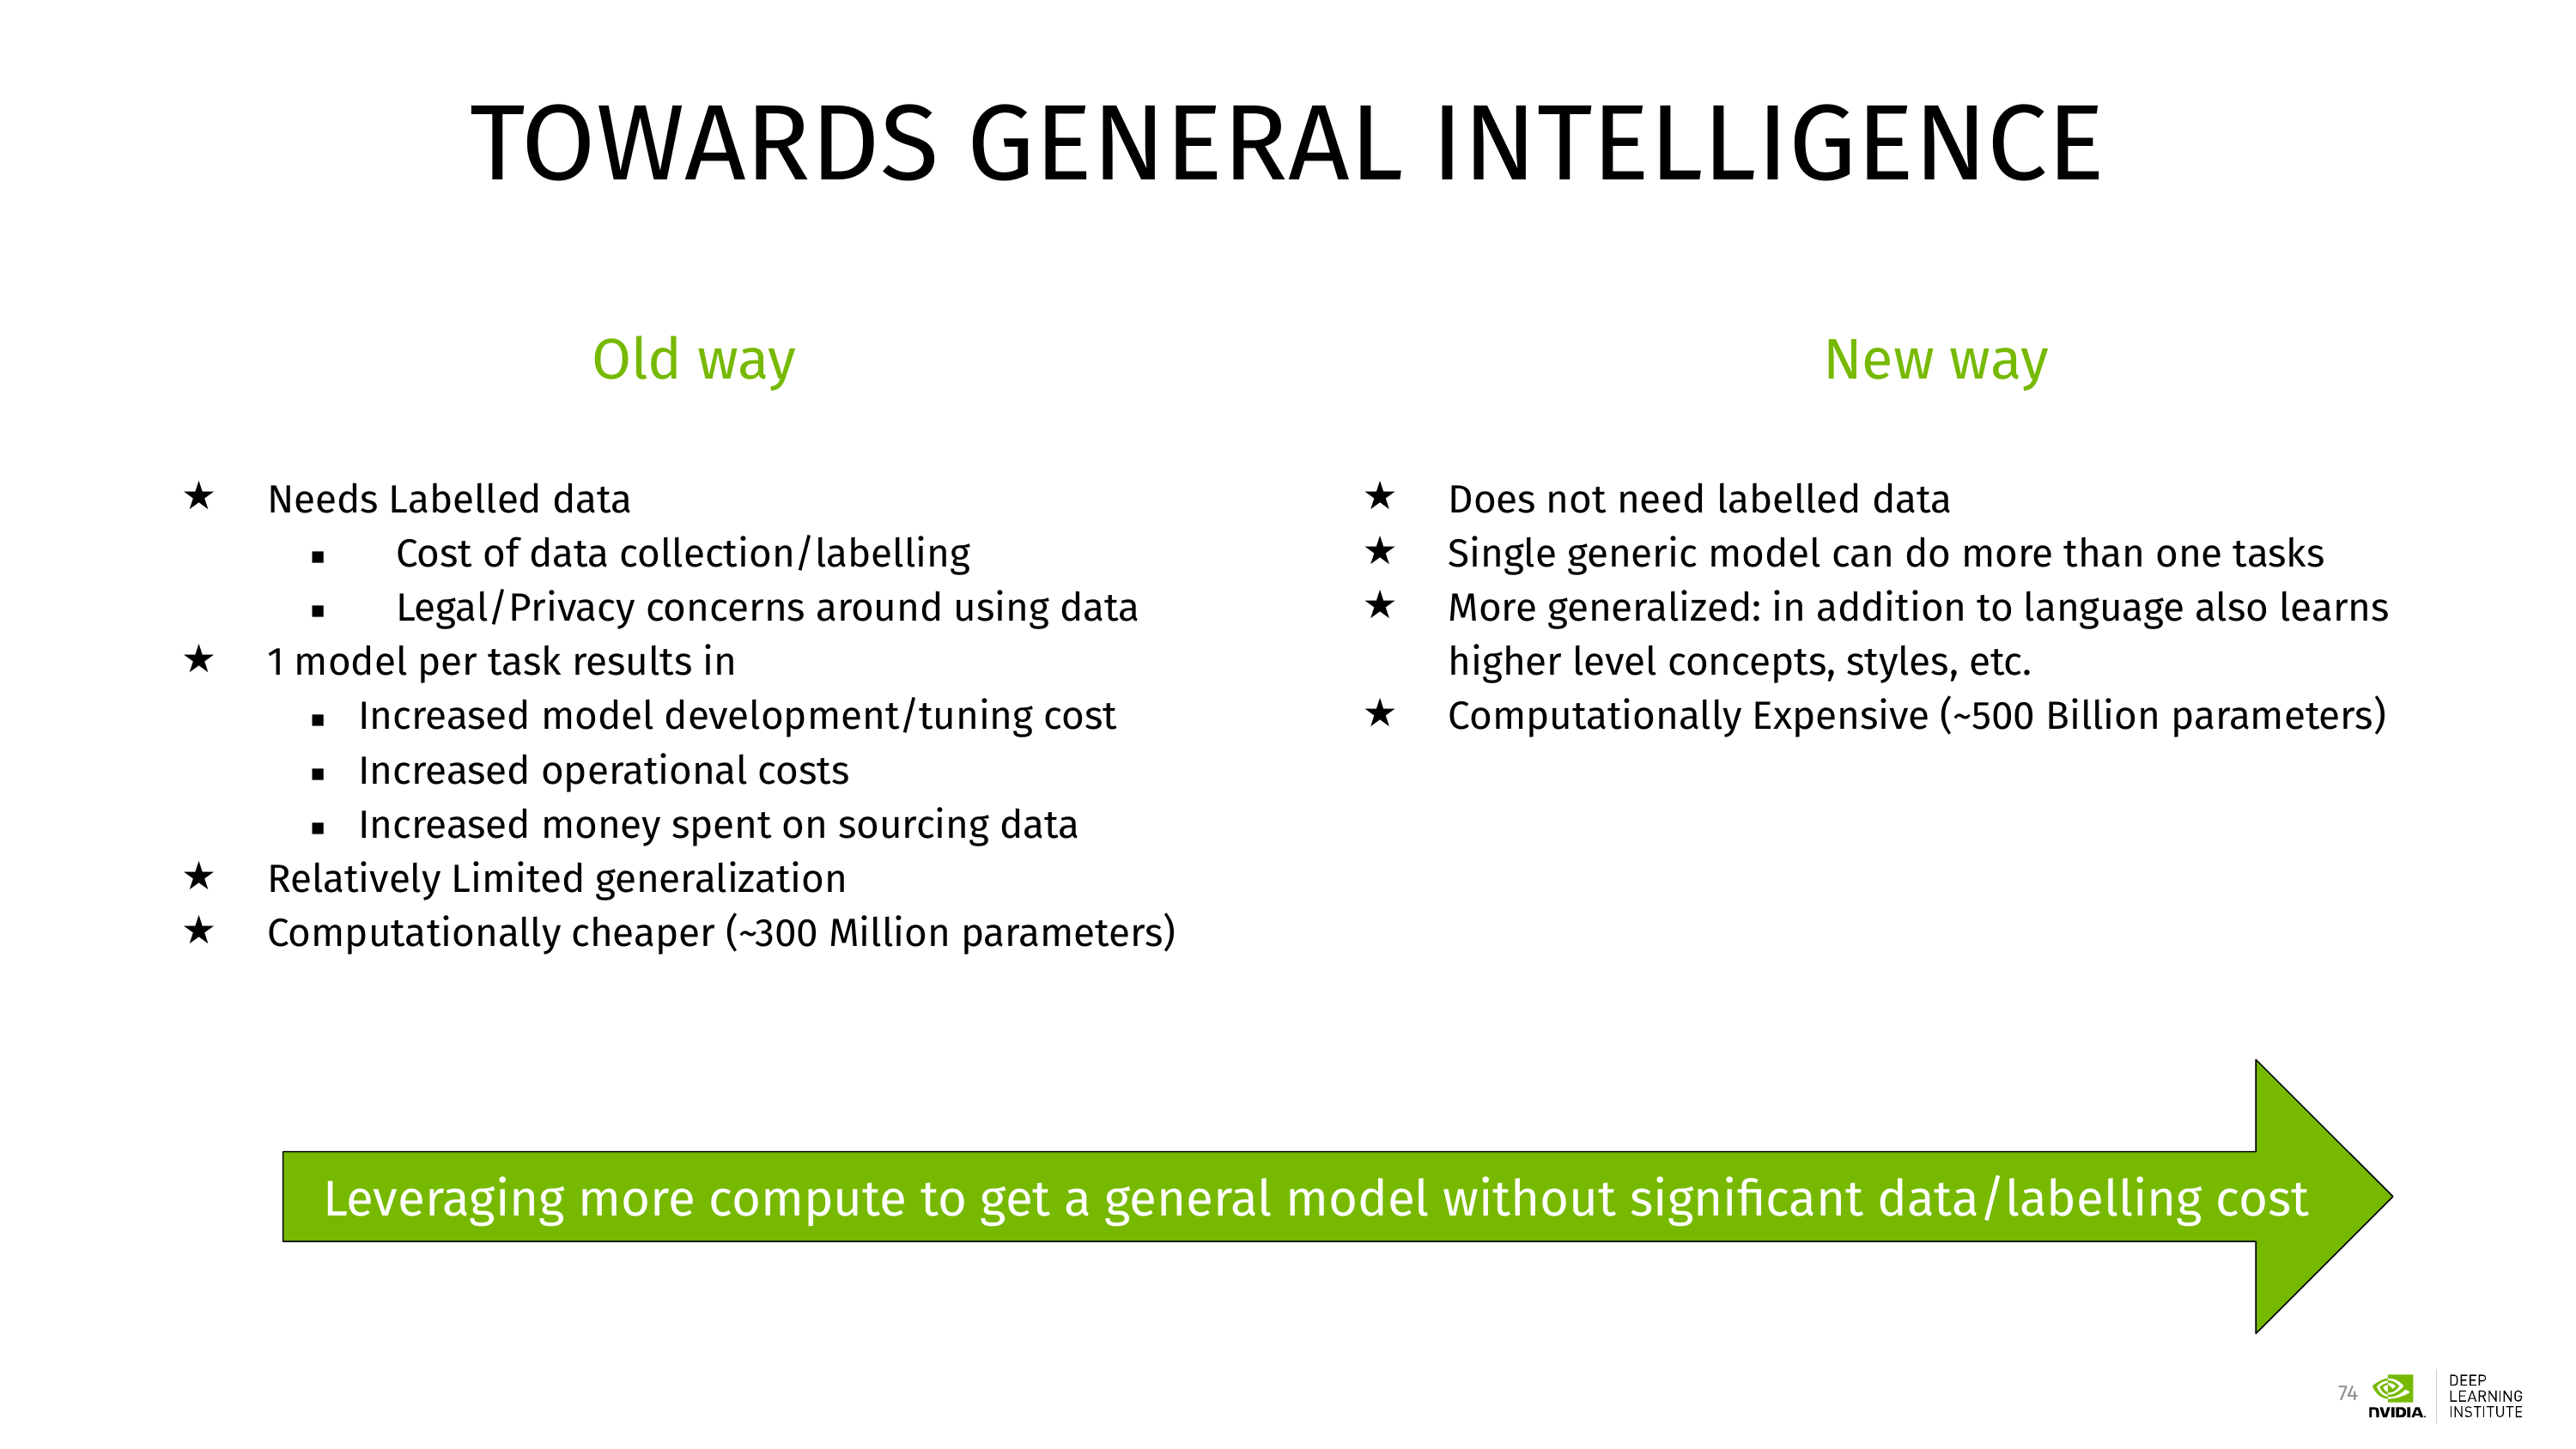

# TOWARDS GENERAL INTELLIGENCE
Old way
New way
Needs Labelled data
Cost of data collection/labelling
Legal/Privacy concerns around using data
1 model per task results in
Increased model development/tuning cost
Increased operational costs
Increased money spent on sourcing data
Relatively Limited generalization
Computationally cheaper (~300 Million parameters)
Does not need labelled data
Single generic model can do more than one tasks
More generalized: in addition to language also learns higher level concepts, styles, etc.
Computationally Expensive (~500 Billion parameters)

Leveraging more compute to get a general model without significant data/labelling cost